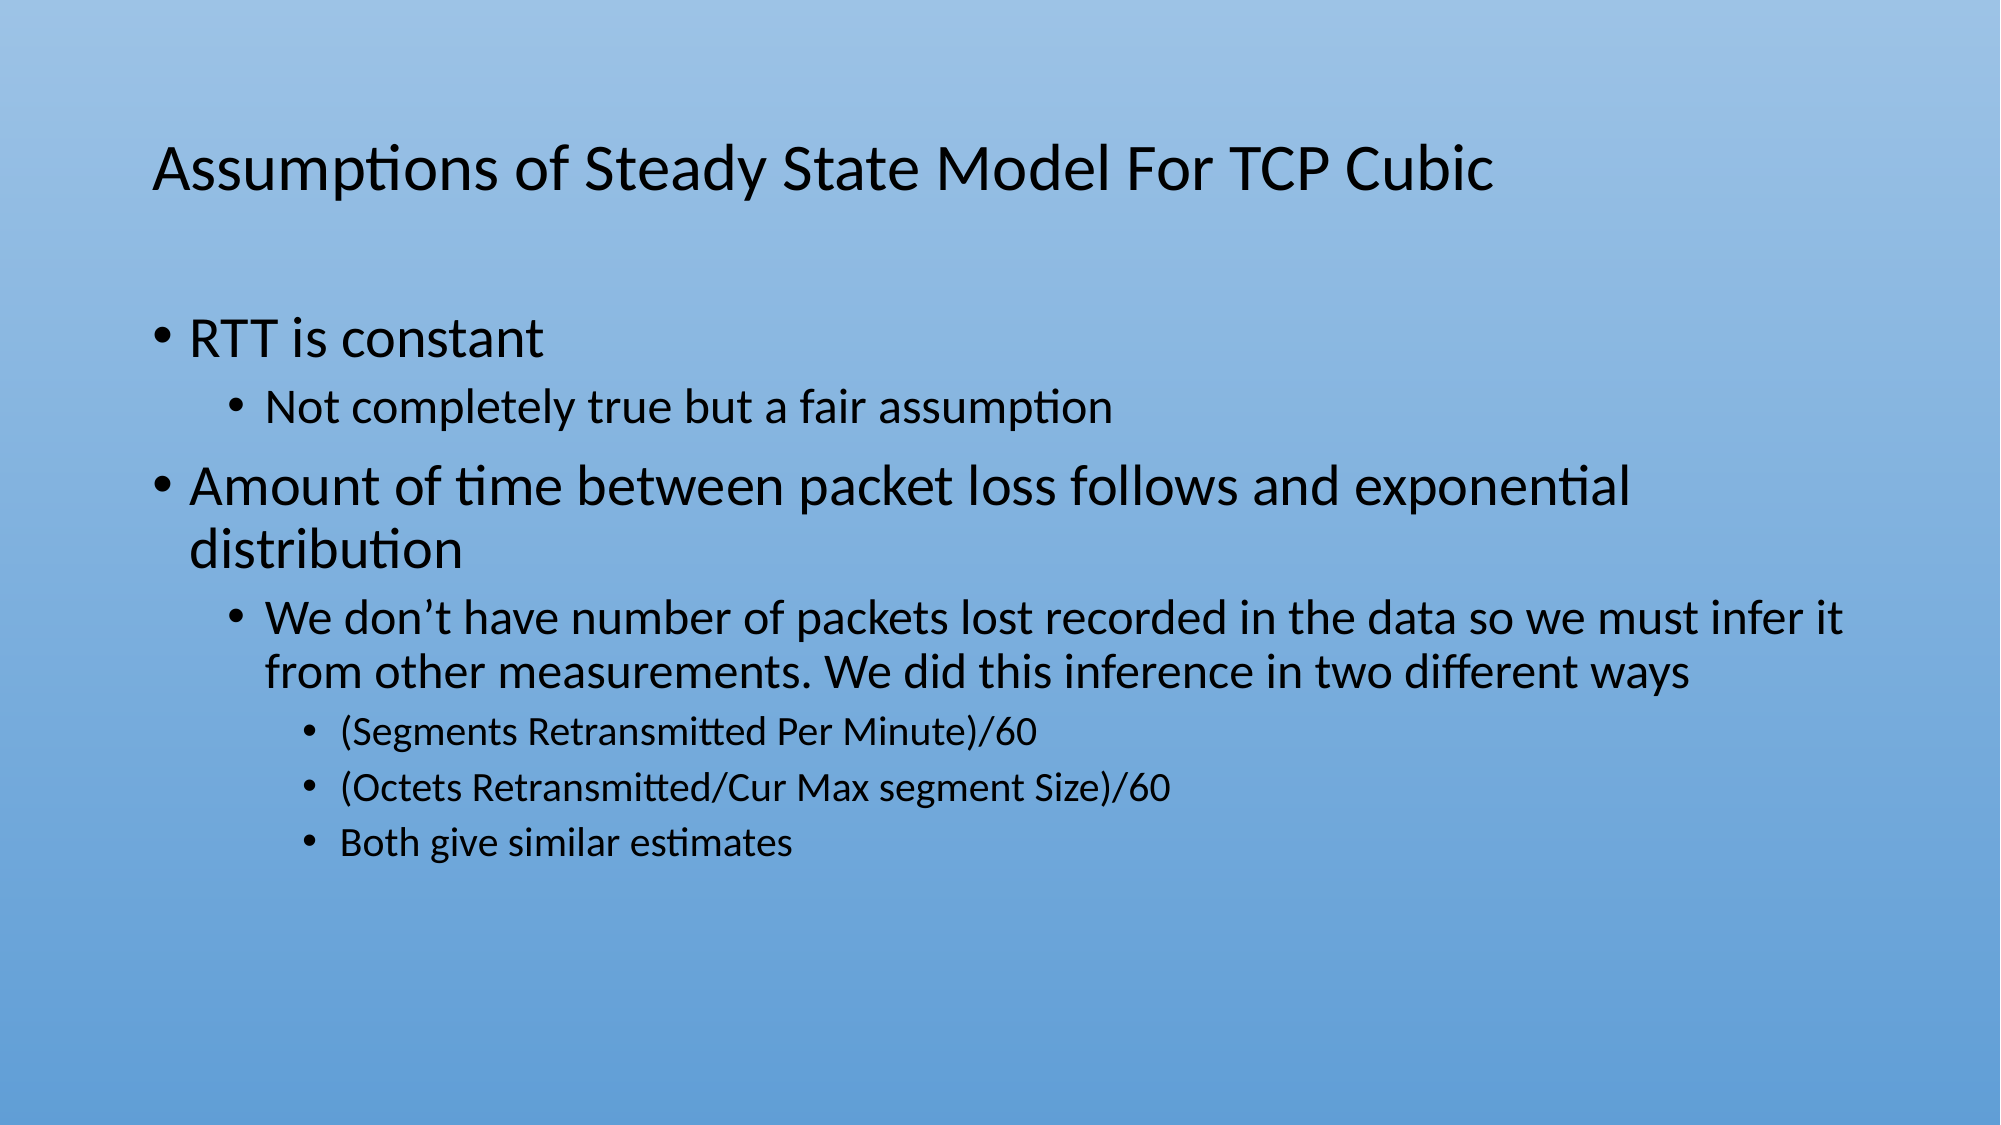

# Assumptions of Steady State Model For TCP Cubic
RTT is constant
Not completely true but a fair assumption
Amount of time between packet loss follows and exponential distribution
We don’t have number of packets lost recorded in the data so we must infer it from other measurements. We did this inference in two different ways
(Segments Retransmitted Per Minute)/60
(Octets Retransmitted/Cur Max segment Size)/60
Both give similar estimates